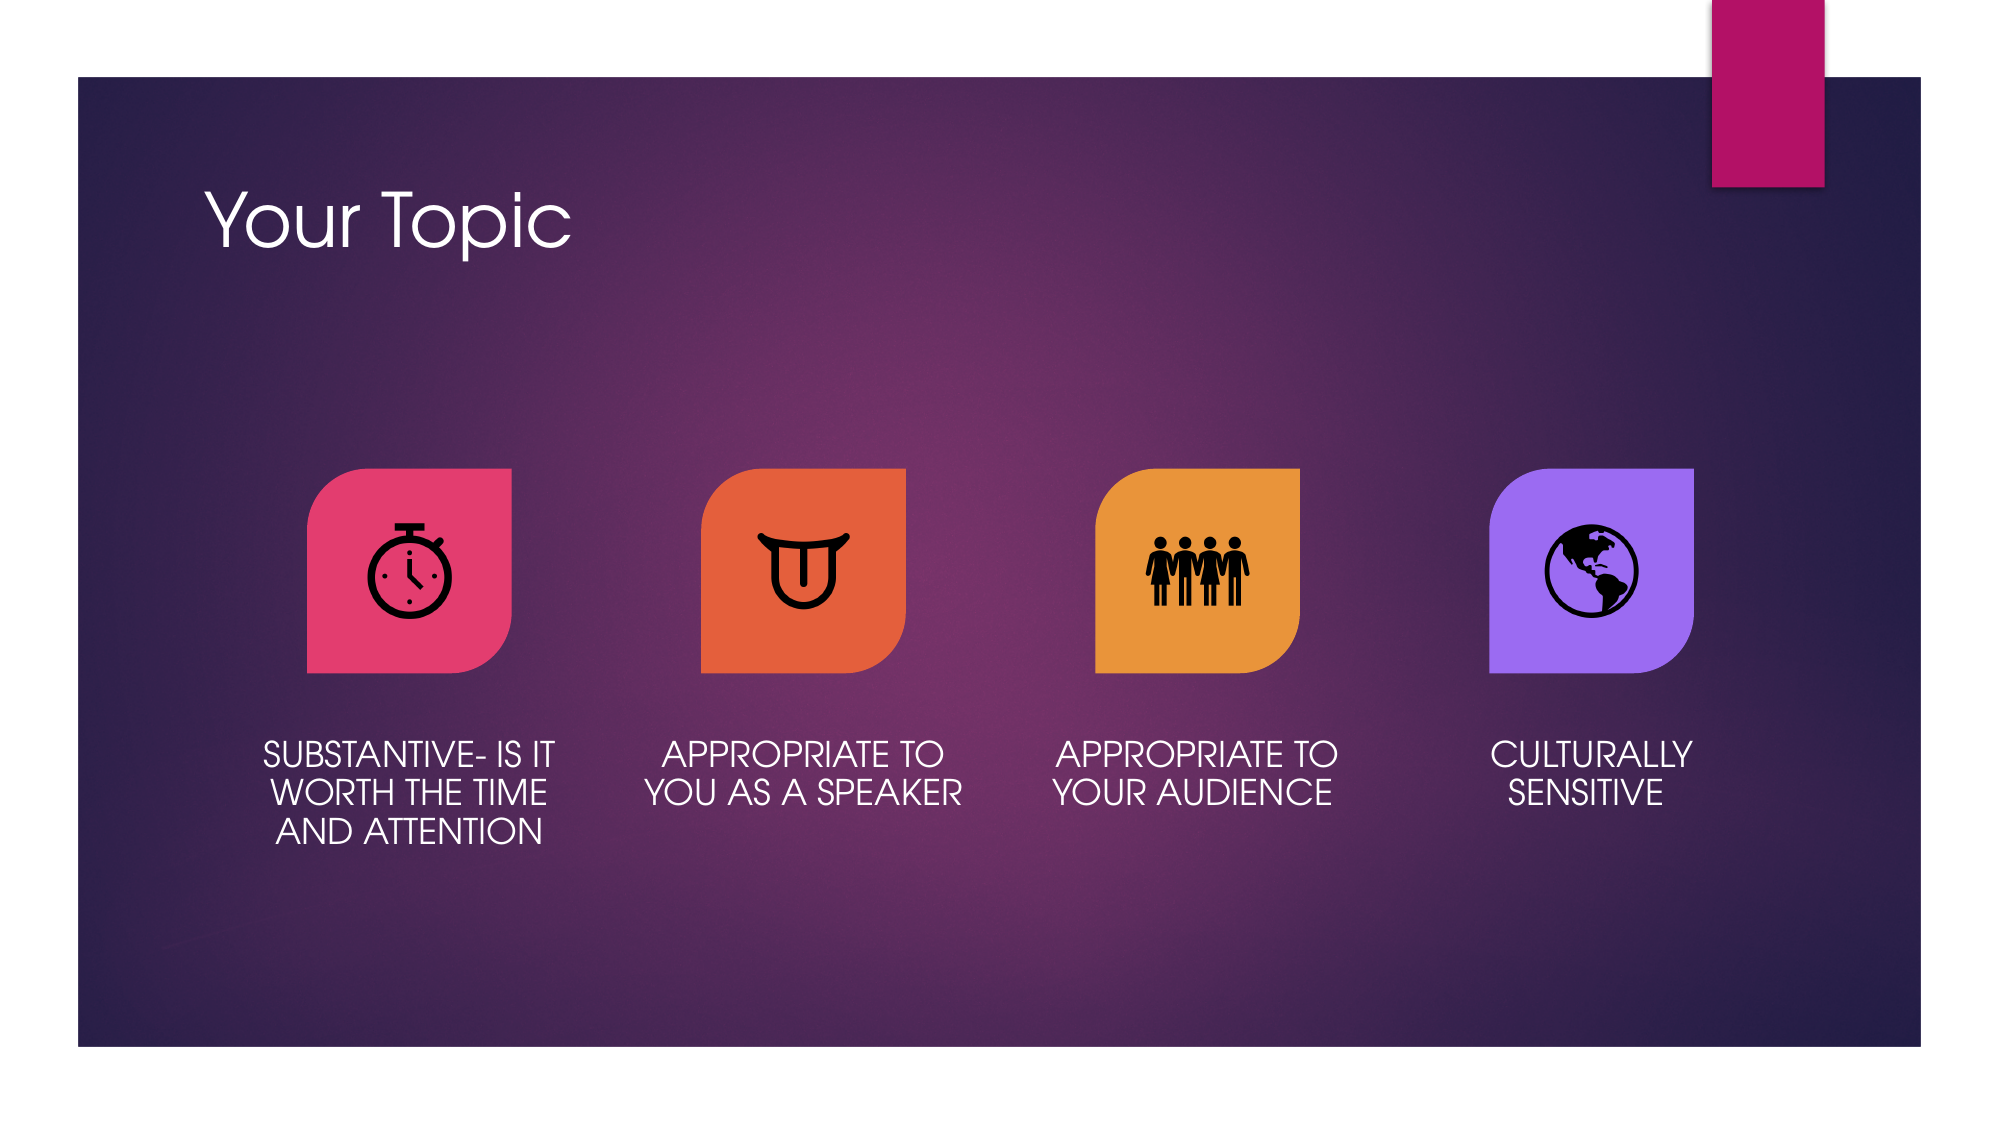

# Your Topic
Substantive- is it worth the time and attention
Appropriate to YOU as a speaker
Appropriate to your audience
Culturally sensitive